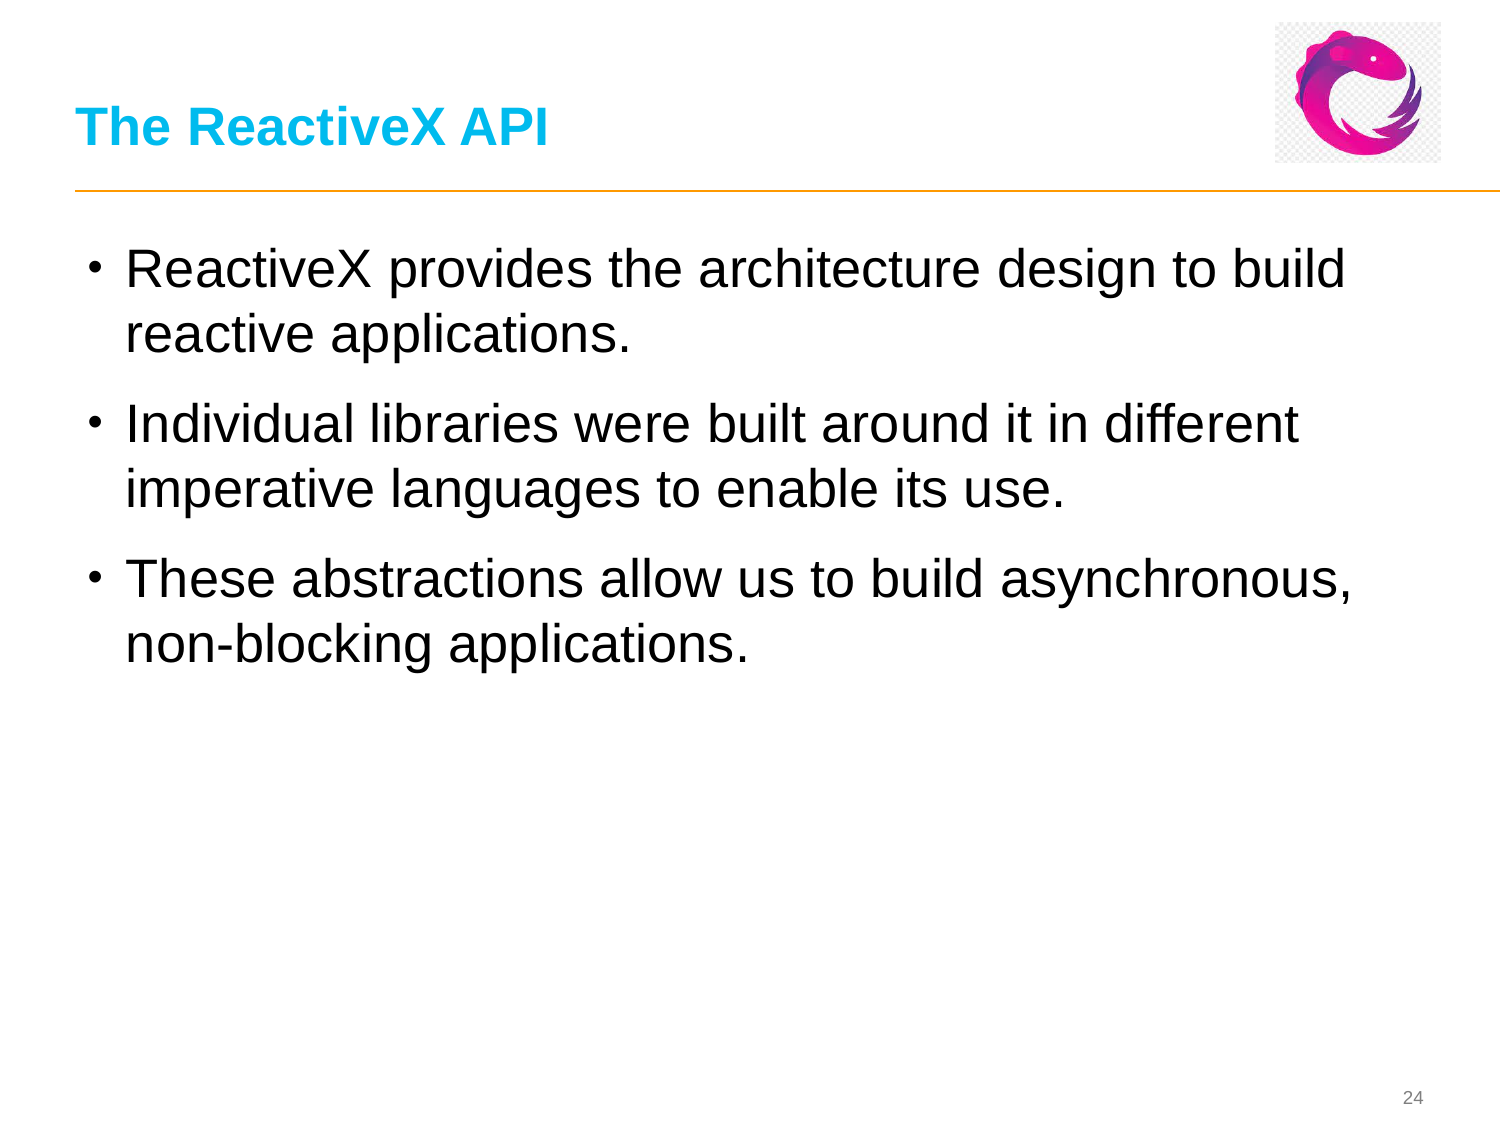

# The ReactiveX API
ReactiveX provides the architecture design to build reactive applications.
Individual libraries were built around it in different imperative languages to enable its use.
These abstractions allow us to build asynchronous, non-blocking applications.